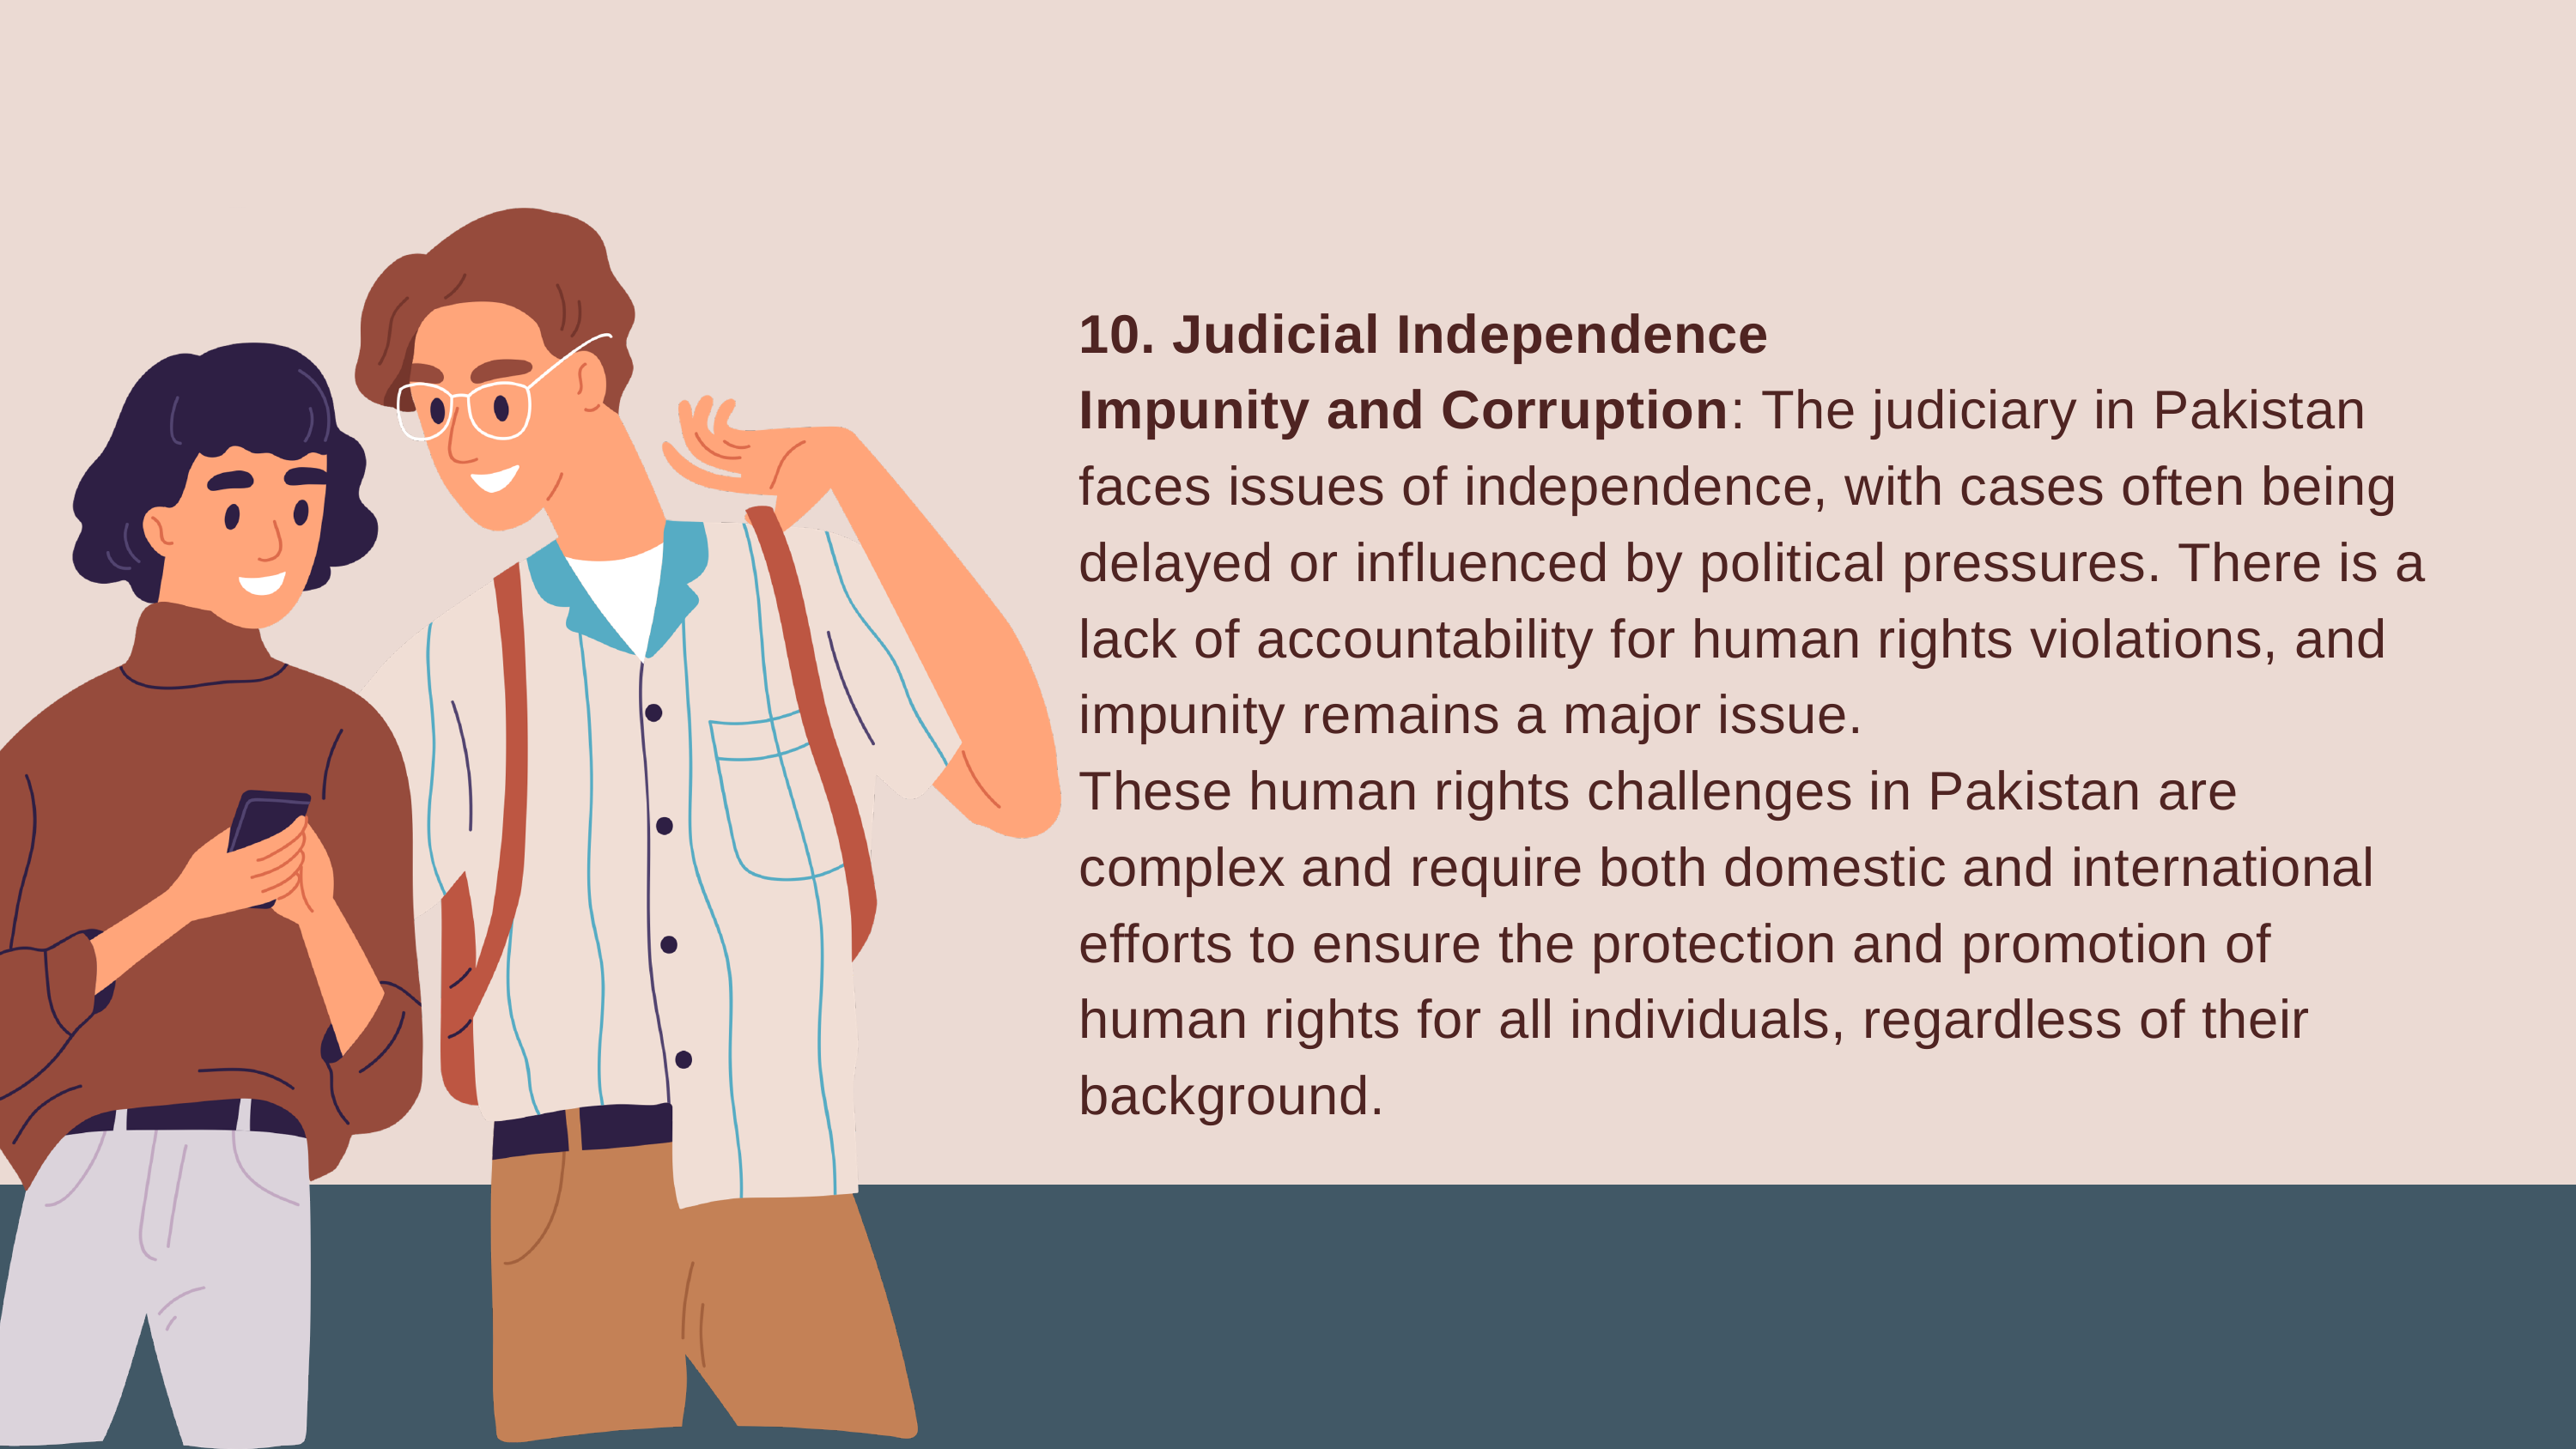

10. Judicial Independence
Impunity and Corruption: The judiciary in Pakistan faces issues of independence, with cases often being delayed or influenced by political pressures. There is a lack of accountability for human rights violations, and impunity remains a major issue.
These human rights challenges in Pakistan are complex and require both domestic and international efforts to ensure the protection and promotion of human rights for all individuals, regardless of their background.